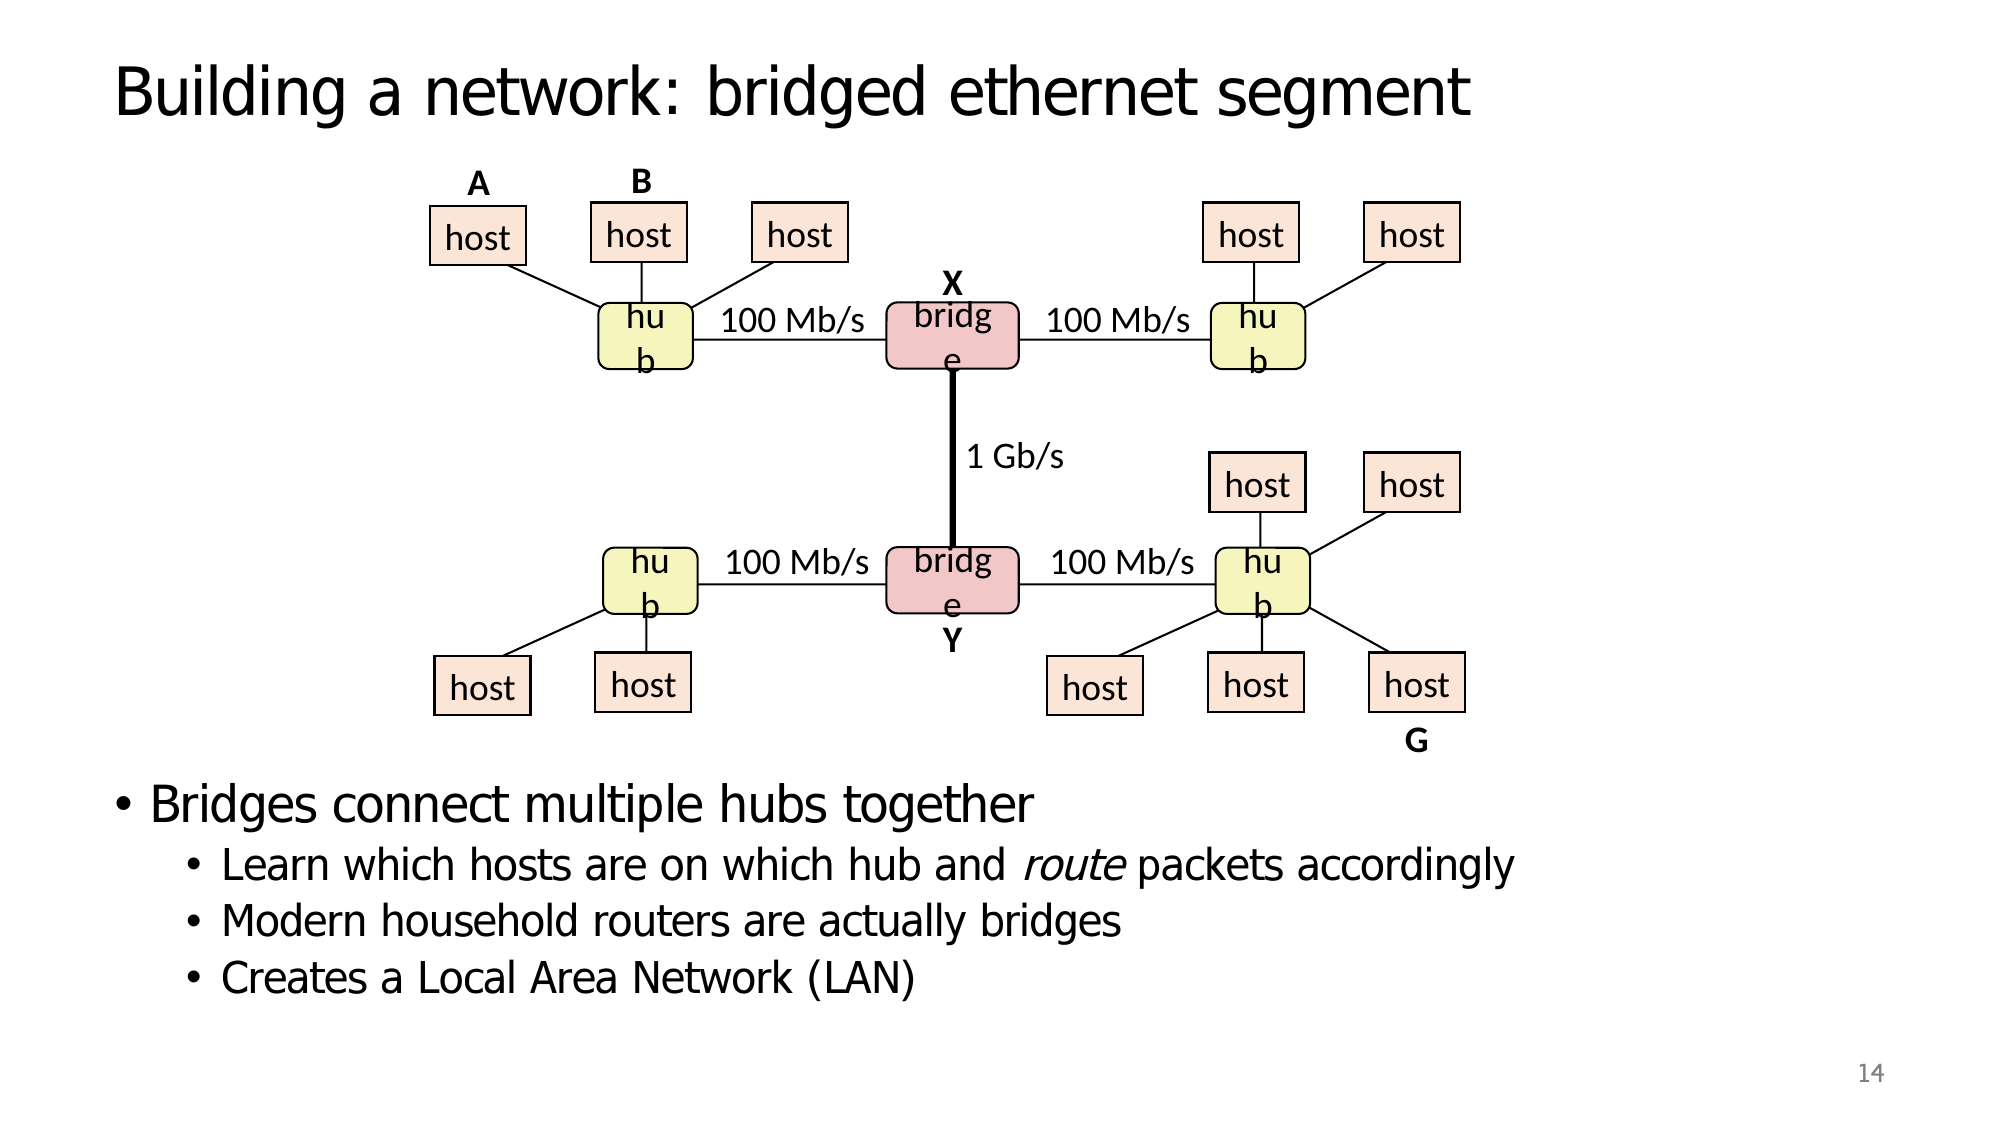

# Building a network: bridged ethernet segment
B
A
host
host
host
host
host
X

100 Mb/s
100 Mb/s
bridge
hub
hub

1 Gb/s
host
host

100 Mb/s
100 Mb/s
bridge
hub
hub

Y
host
host
host
host
host
G
Bridges connect multiple hubs together
Learn which hosts are on which hub and route packets accordingly
Modern household routers are actually bridges
Creates a Local Area Network (LAN)
14